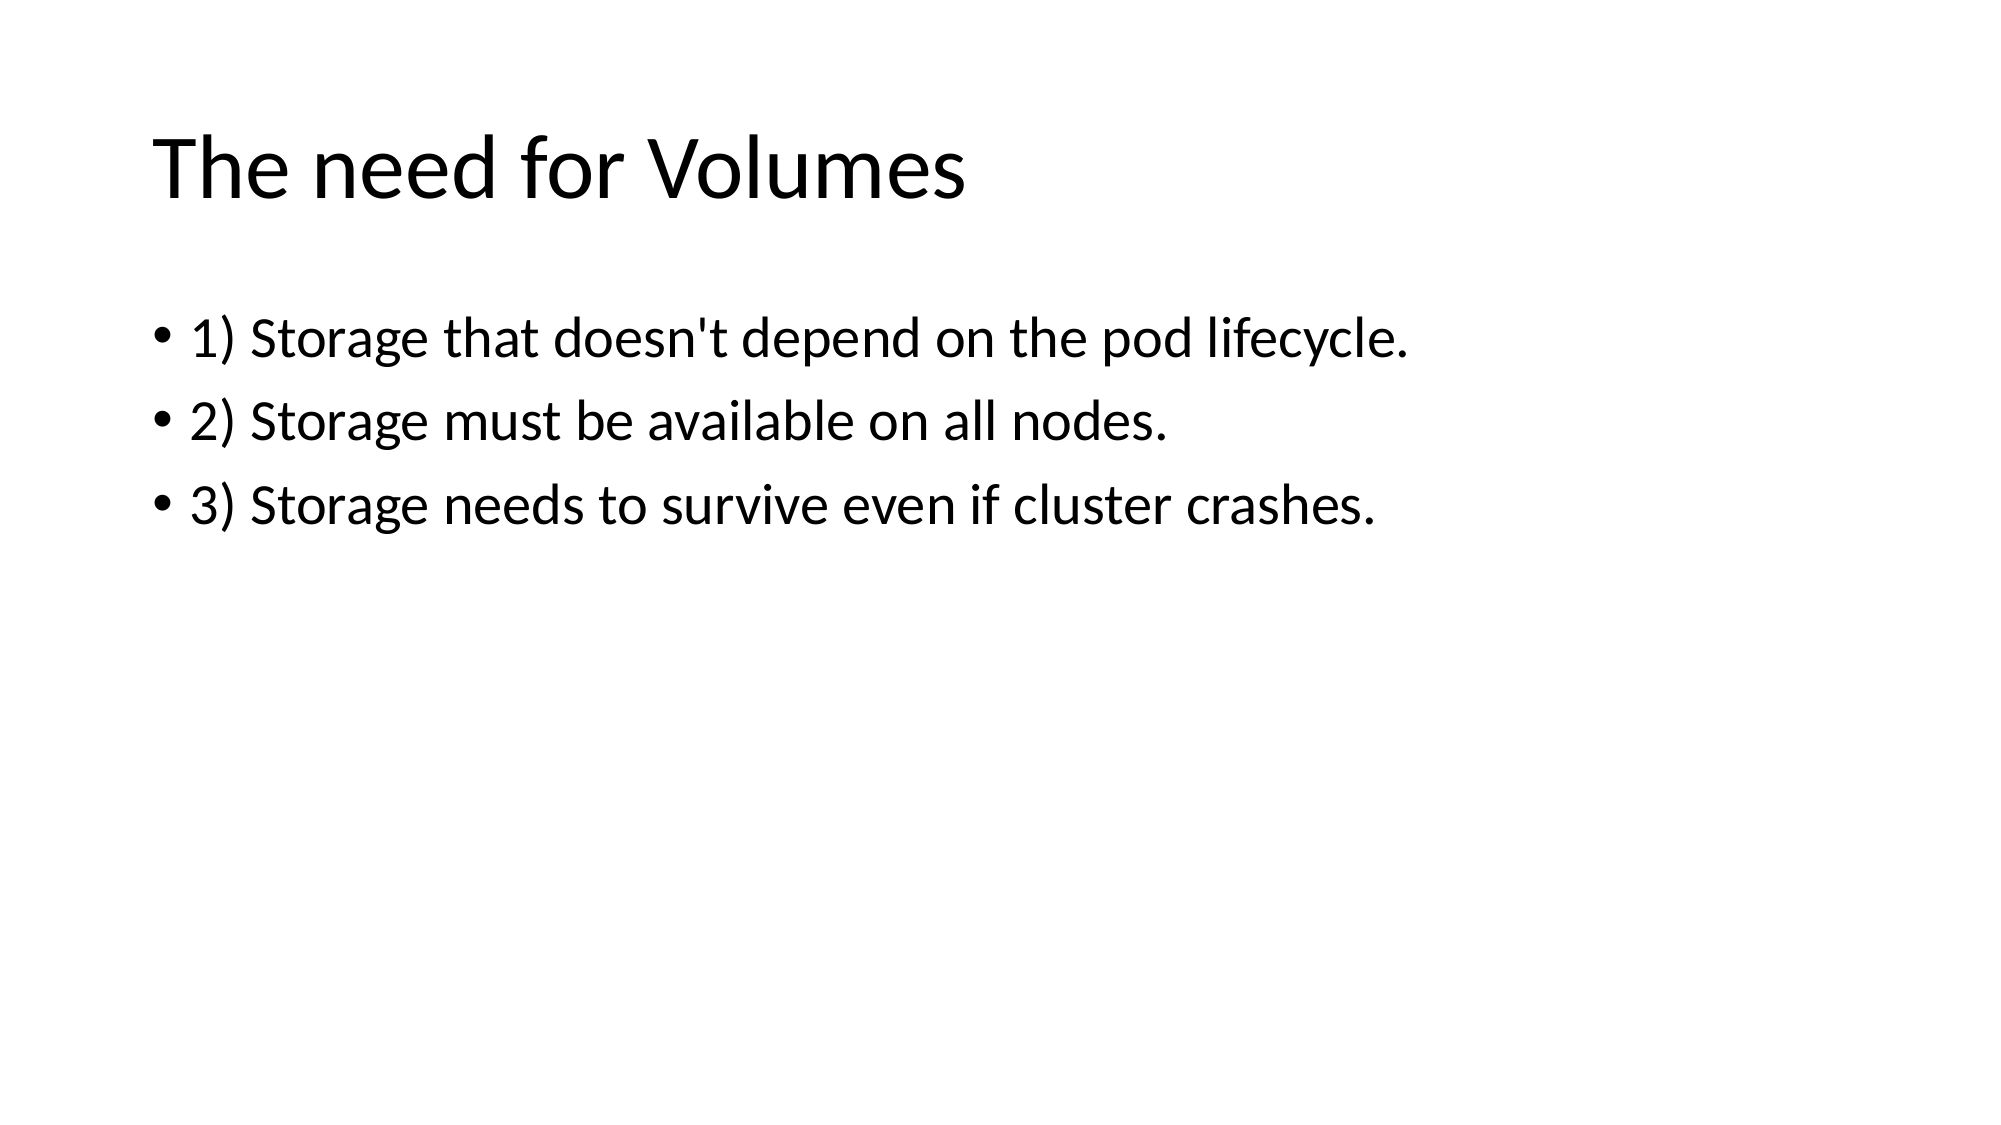

# The need for Volumes
1) Storage that doesn't depend on the pod lifecycle.
2) Storage must be available on all nodes.
3) Storage needs to survive even if cluster crashes.